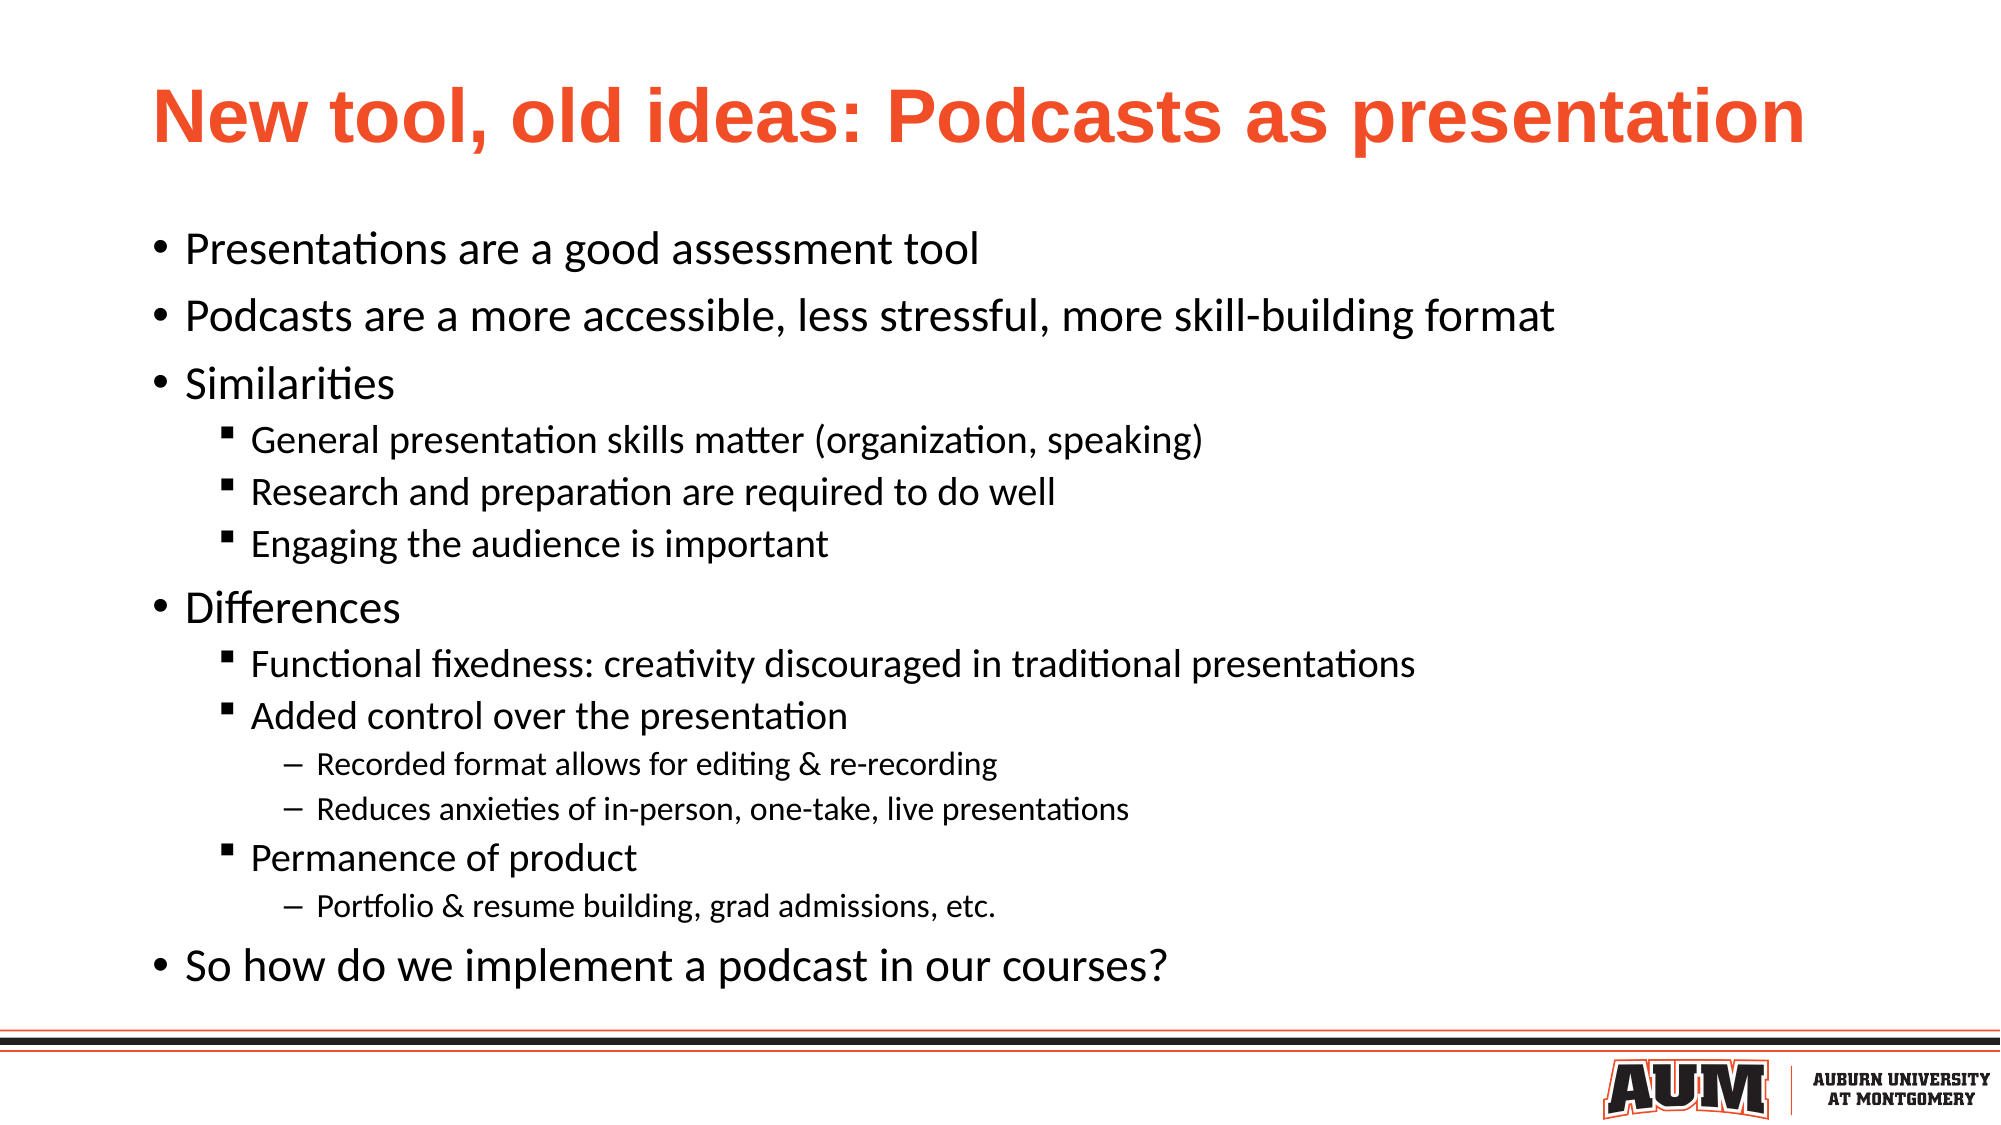

# New tool, old ideas: Podcasts as presentation
Presentations are a good assessment tool
Podcasts are a more accessible, less stressful, more skill-building format
Similarities
General presentation skills matter (organization, speaking)
Research and preparation are required to do well
Engaging the audience is important
Differences
Functional fixedness: creativity discouraged in traditional presentations
Added control over the presentation
Recorded format allows for editing & re-recording
Reduces anxieties of in-person, one-take, live presentations
Permanence of product
Portfolio & resume building, grad admissions, etc.
So how do we implement a podcast in our courses?